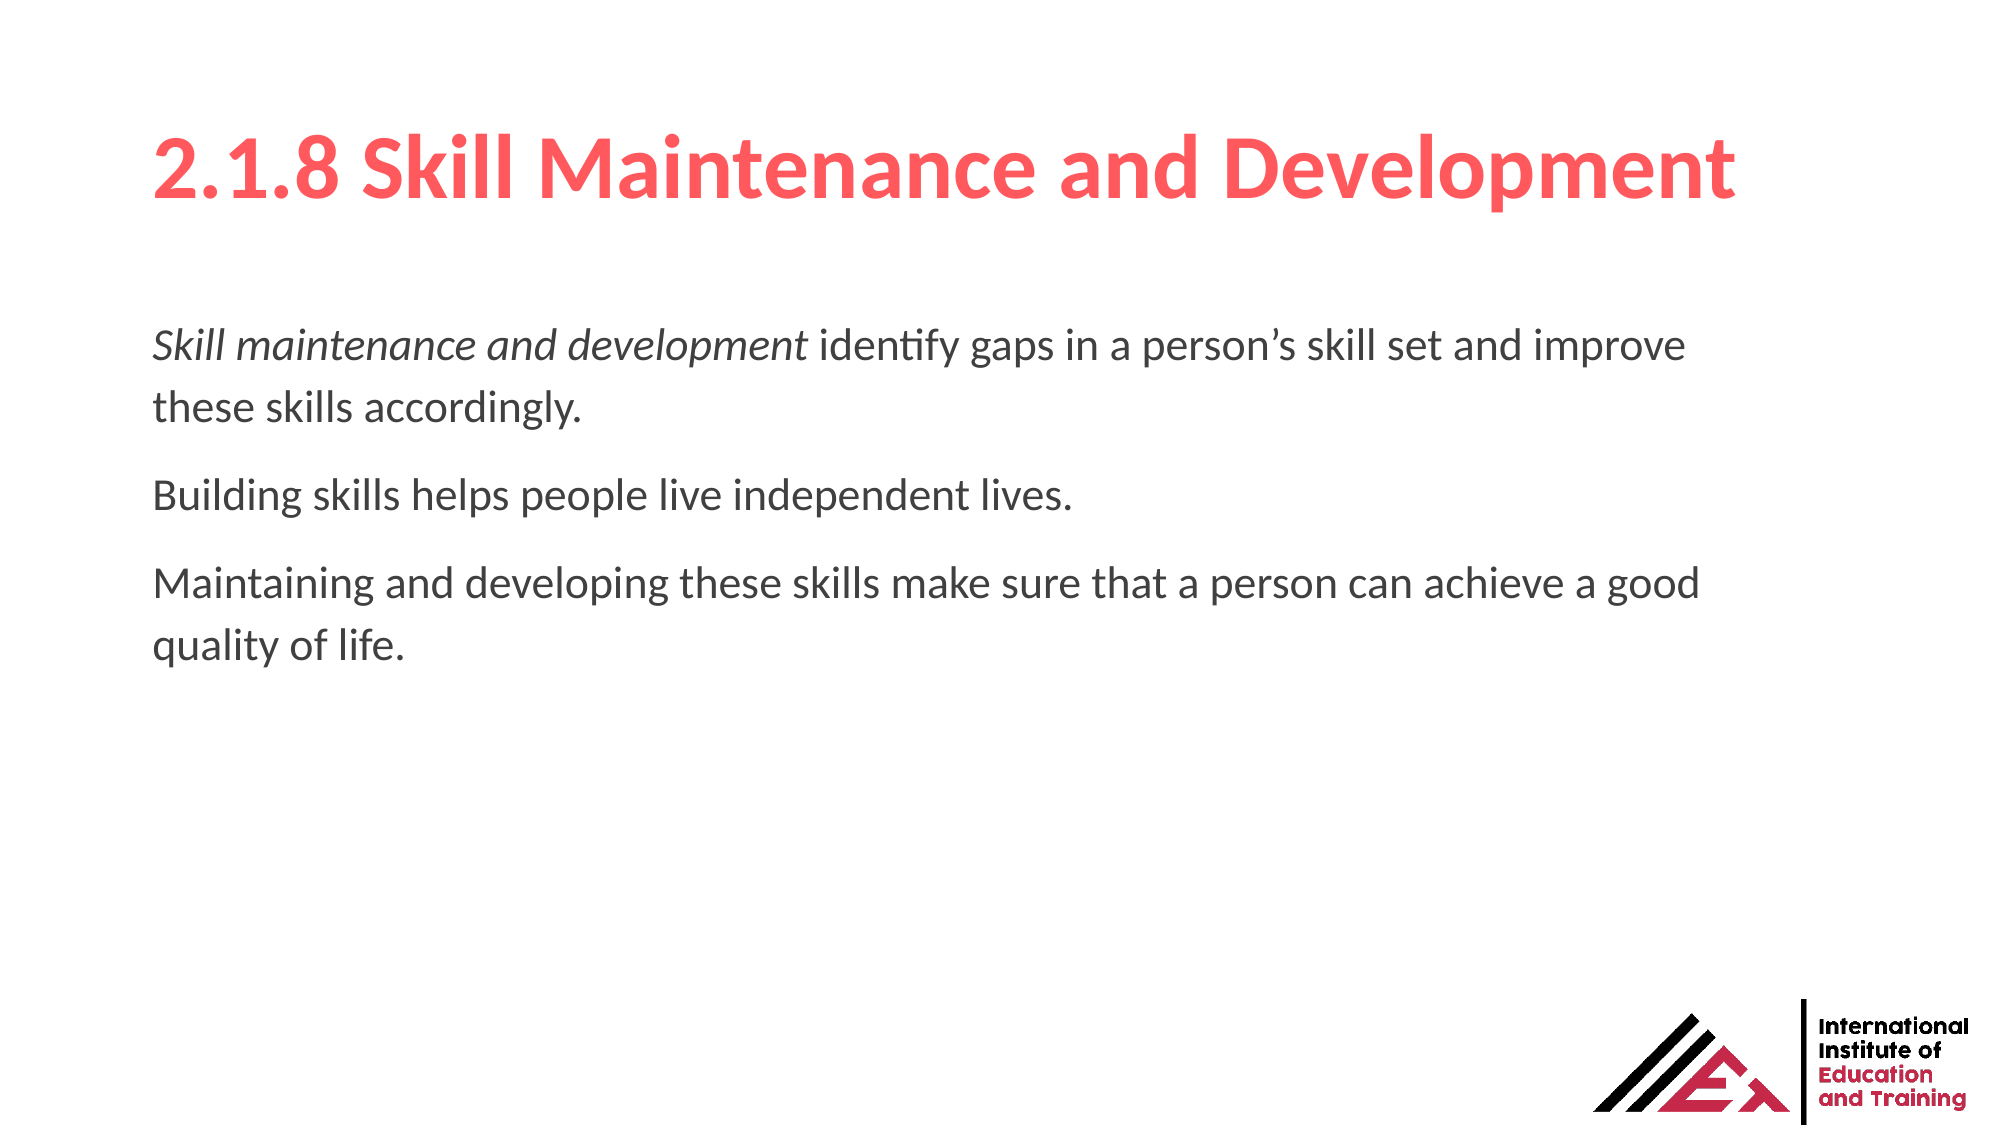

# 2.1.8 Skill Maintenance and Development
Skill maintenance and development identify gaps in a person’s skill set and improve these skills accordingly.
Building skills helps people live independent lives.
Maintaining and developing these skills make sure that a person can achieve a good quality of life.